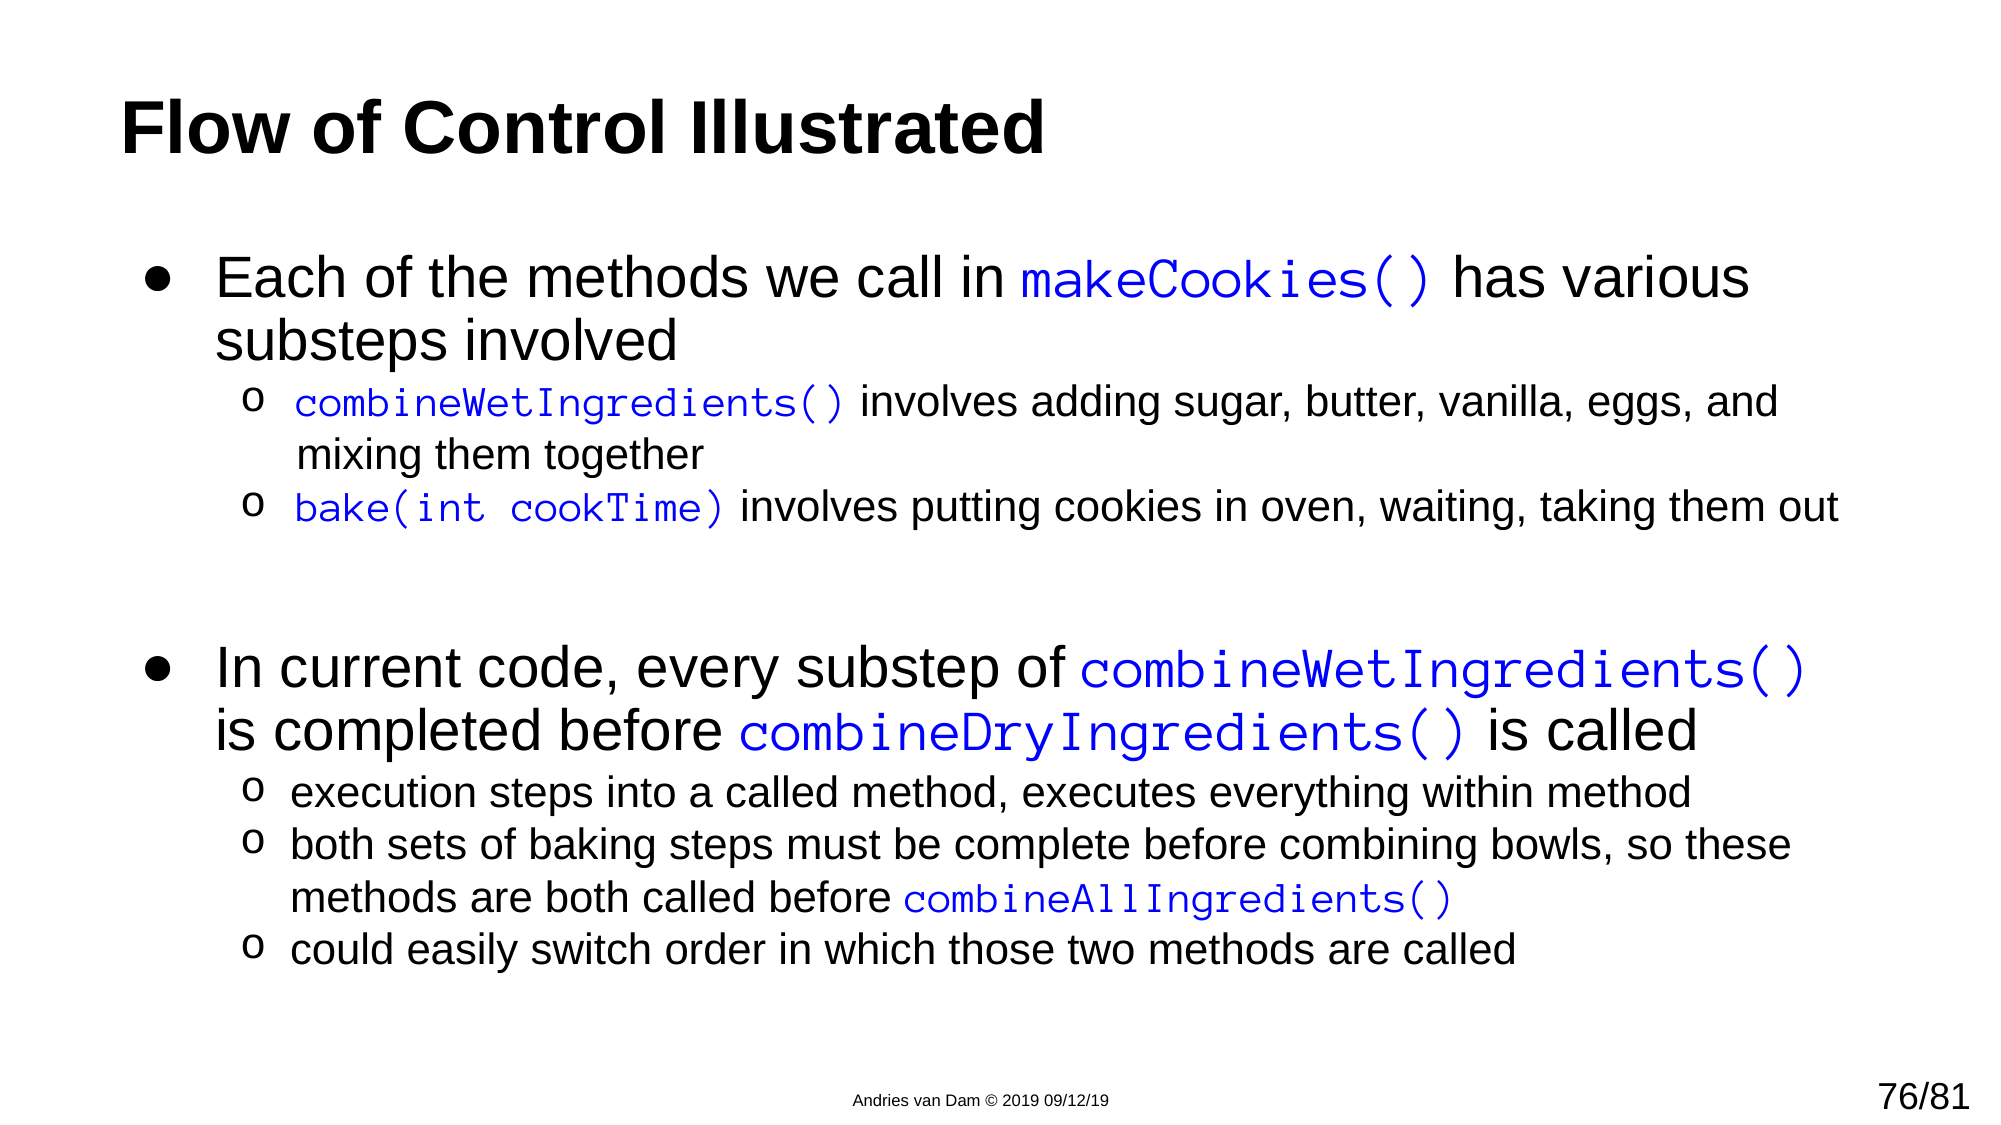

# Flow of Control Illustrated
Each of the methods we call in makeCookies() has various substeps involved
combineWetIngredients() involves adding sugar, butter, vanilla, eggs, and mixing them together
bake(int cookTime) involves putting cookies in oven, waiting, taking them out

In current code, every substep of combineWetIngredients() is completed before combineDryIngredients() is called
execution steps into a called method, executes everything within method
both sets of baking steps must be complete before combining bowls, so these methods are both called before combineAllIngredients()
could easily switch order in which those two methods are called